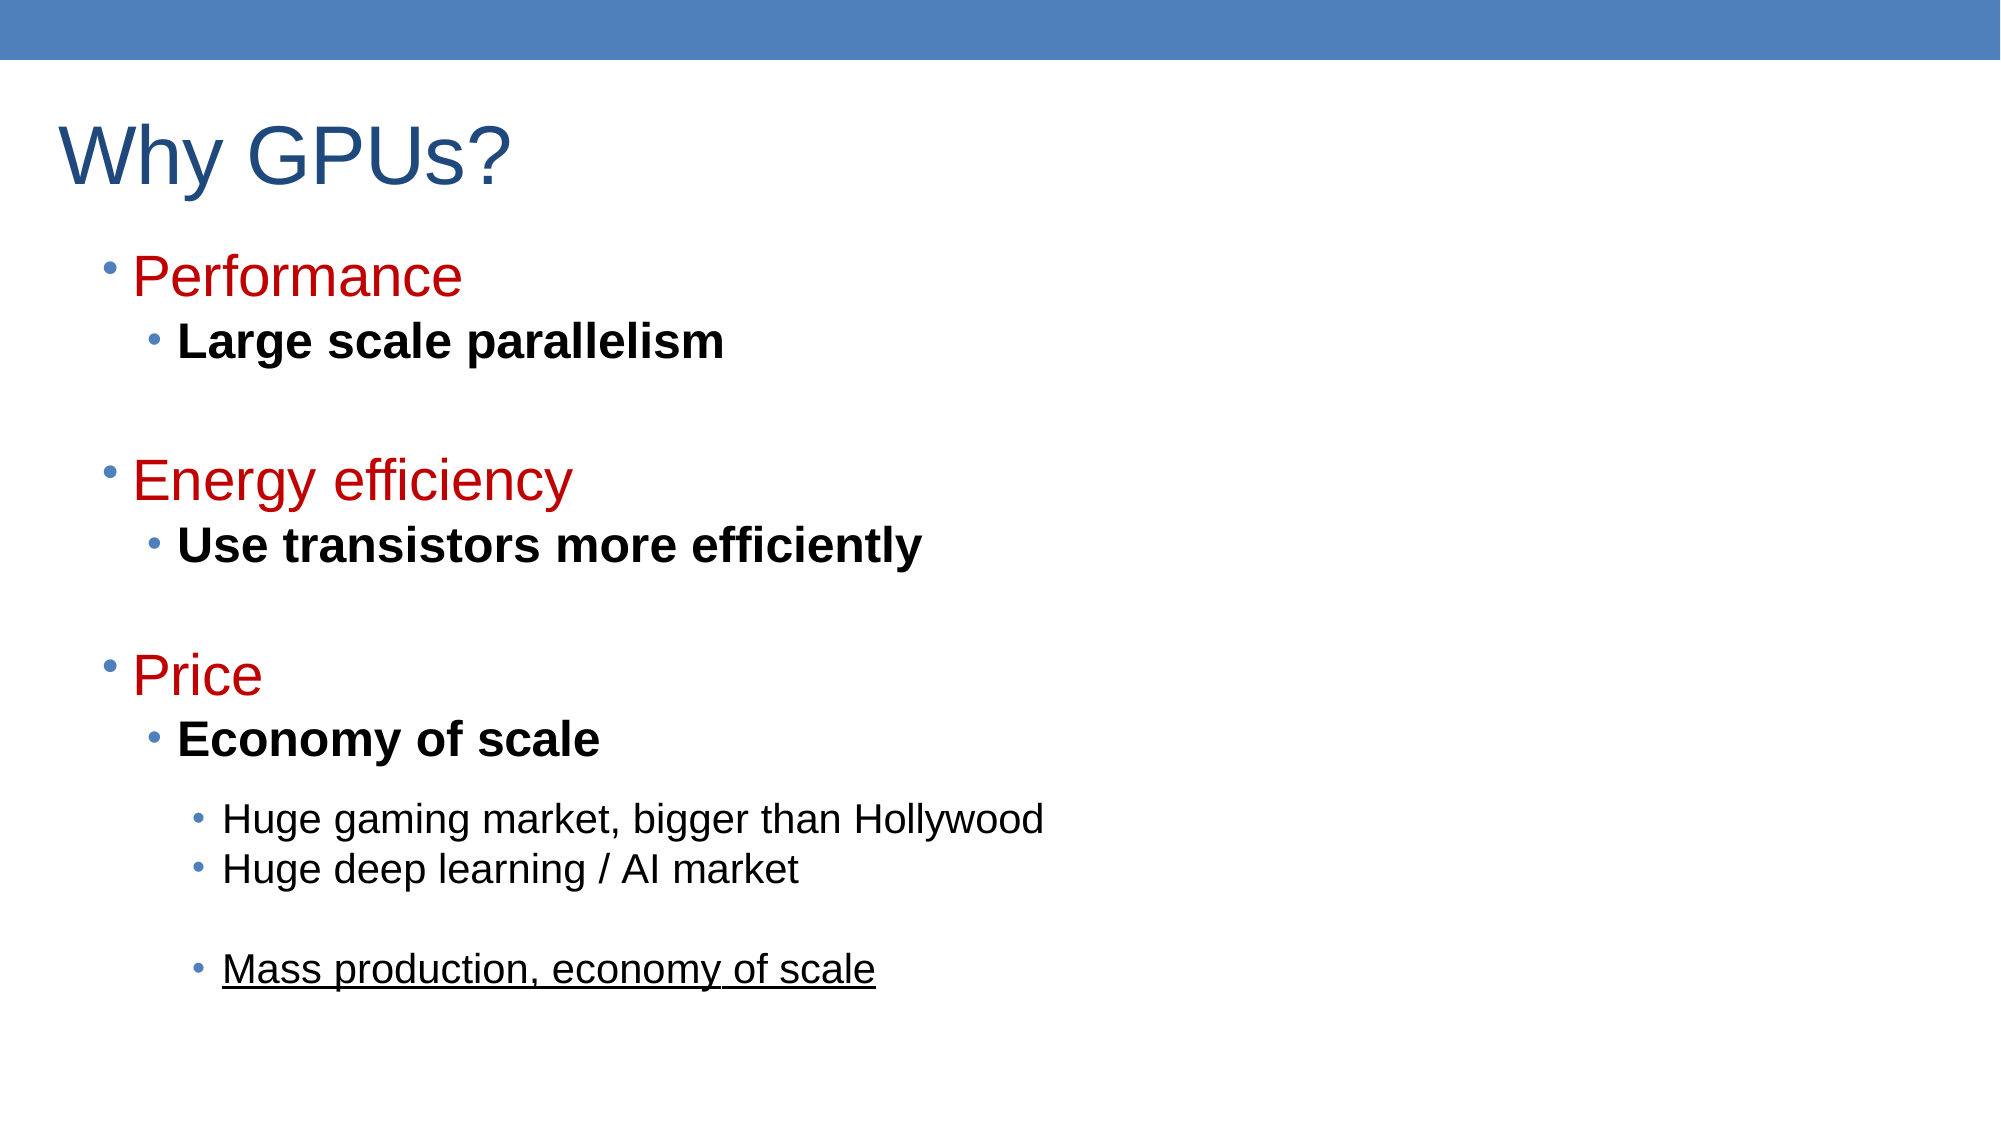

# Why GPUs?
Performance
Large scale parallelism

Energy efficiency
Use transistors more efficiently

Price
Economy of scale

Huge gaming market, bigger than Hollywood
Huge deep learning / AI market

Mass production, economy of scale